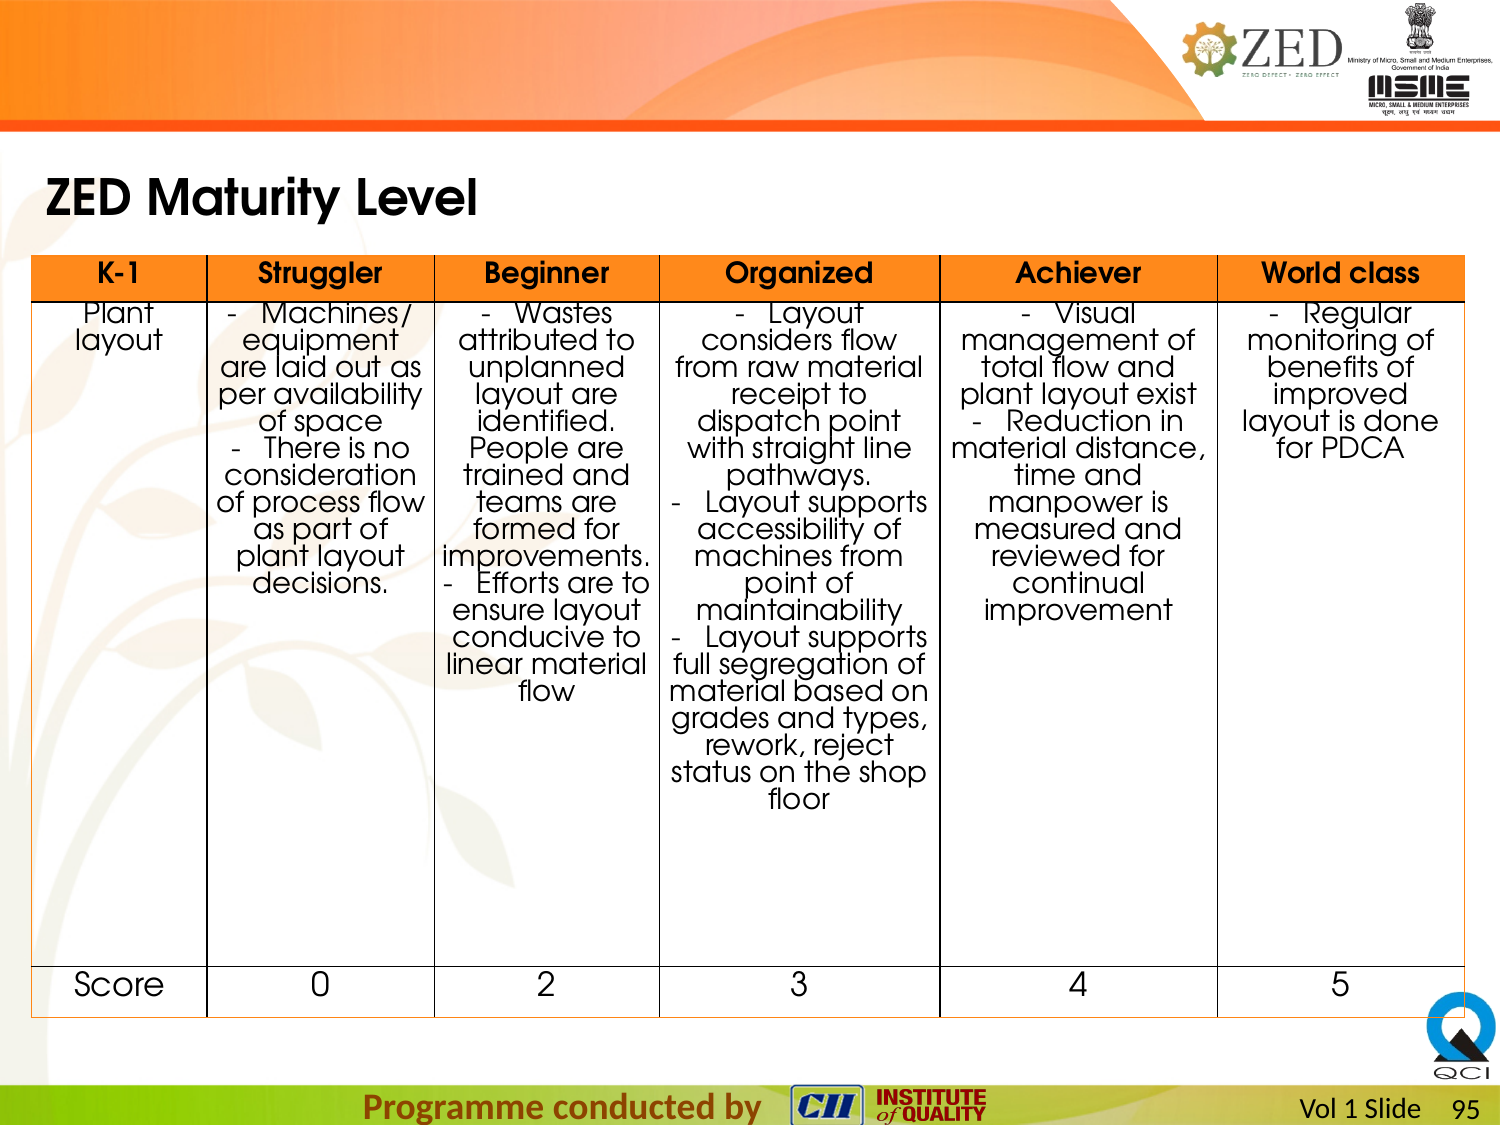

ZED Maturity Level
| K-1 | Struggler | Beginner | Organized | Achiever | World class |
| --- | --- | --- | --- | --- | --- |
| Plant layout | -   Machines/ equipment are laid out as per availability of space -   There is no consideration of process flow as part of plant layout decisions. | -   Wastes attributed to unplanned layout are identified. People are trained and teams are formed for improvements. -   Efforts are to ensure layout conducive to linear material flow | -   Layout considers flow from raw material receipt to dispatch point with straight line pathways. -   Layout supports accessibility of machines from point of maintainability -   Layout supports full segregation of material based on grades and types, rework, reject status on the shop floor | -   Visual management of total flow and plant layout exist -   Reduction in material distance, time and manpower is measured and reviewed for continual improvement | -   Regular monitoring of benefits of improved layout is done for PDCA |
| Score | 0 | 2 | 3 | 4 | 5 |